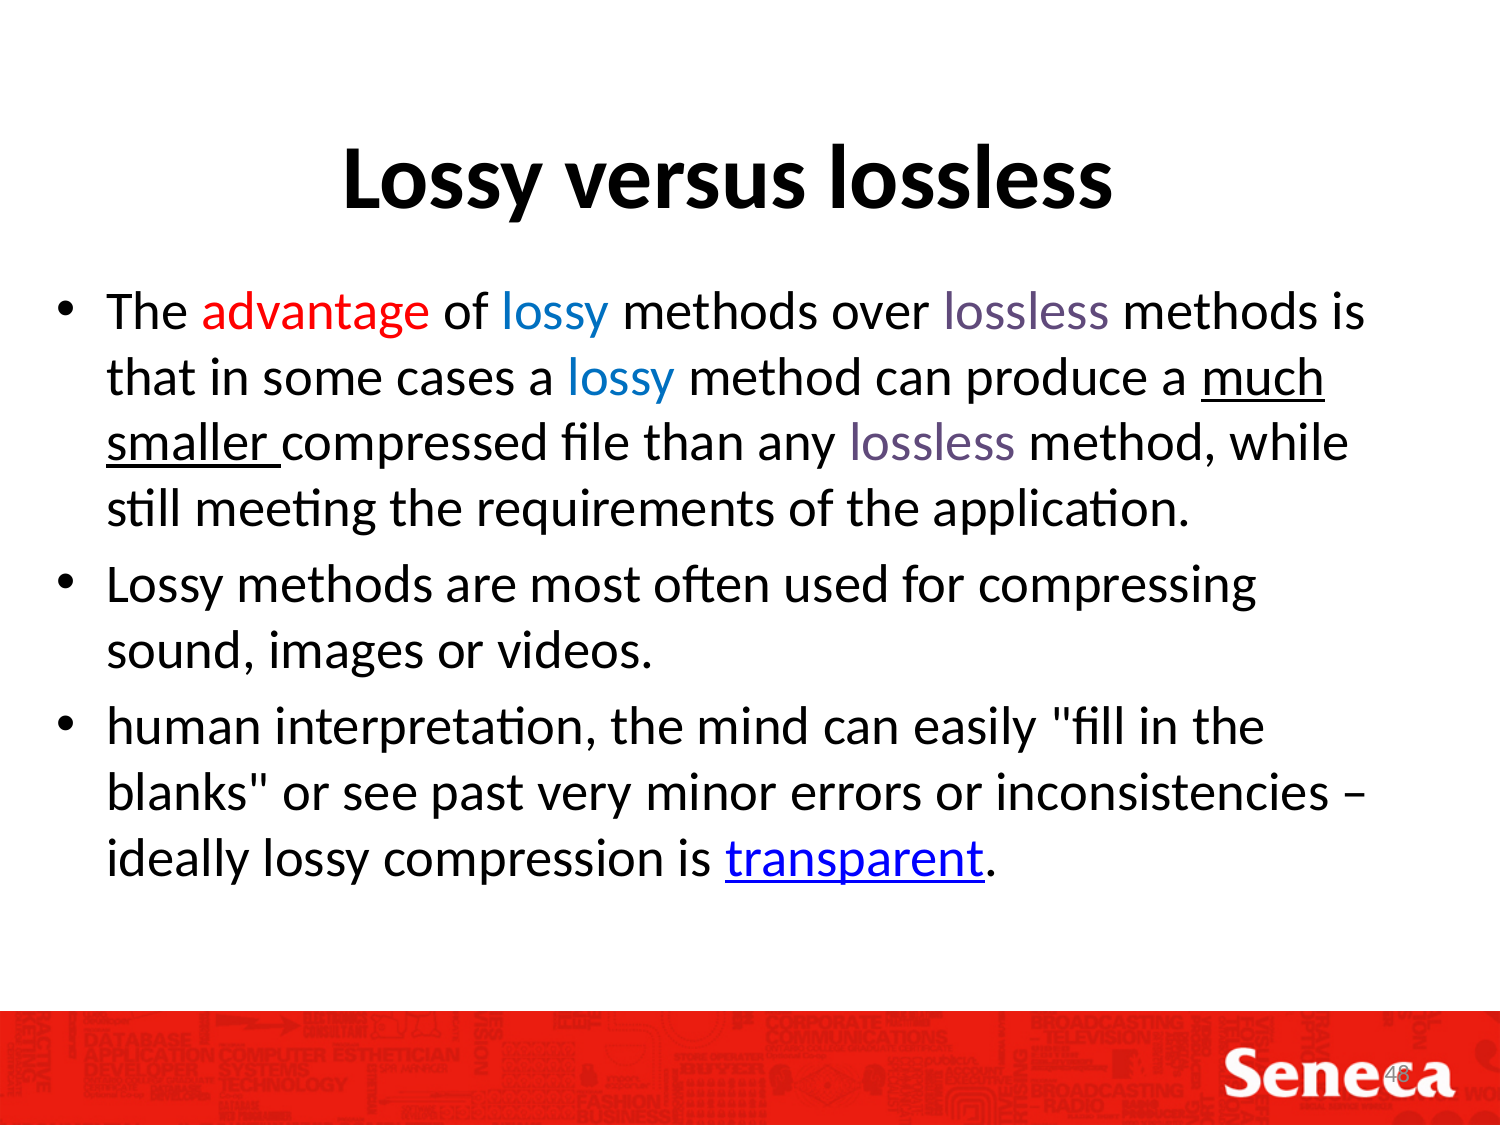

# Lossy versus lossless
The advantage of lossy methods over lossless methods is that in some cases a lossy method can produce a much smaller compressed file than any lossless method, while still meeting the requirements of the application.
Lossy methods are most often used for compressing sound, images or videos.
human interpretation, the mind can easily "fill in the blanks" or see past very minor errors or inconsistencies – ideally lossy compression is transparent.
48